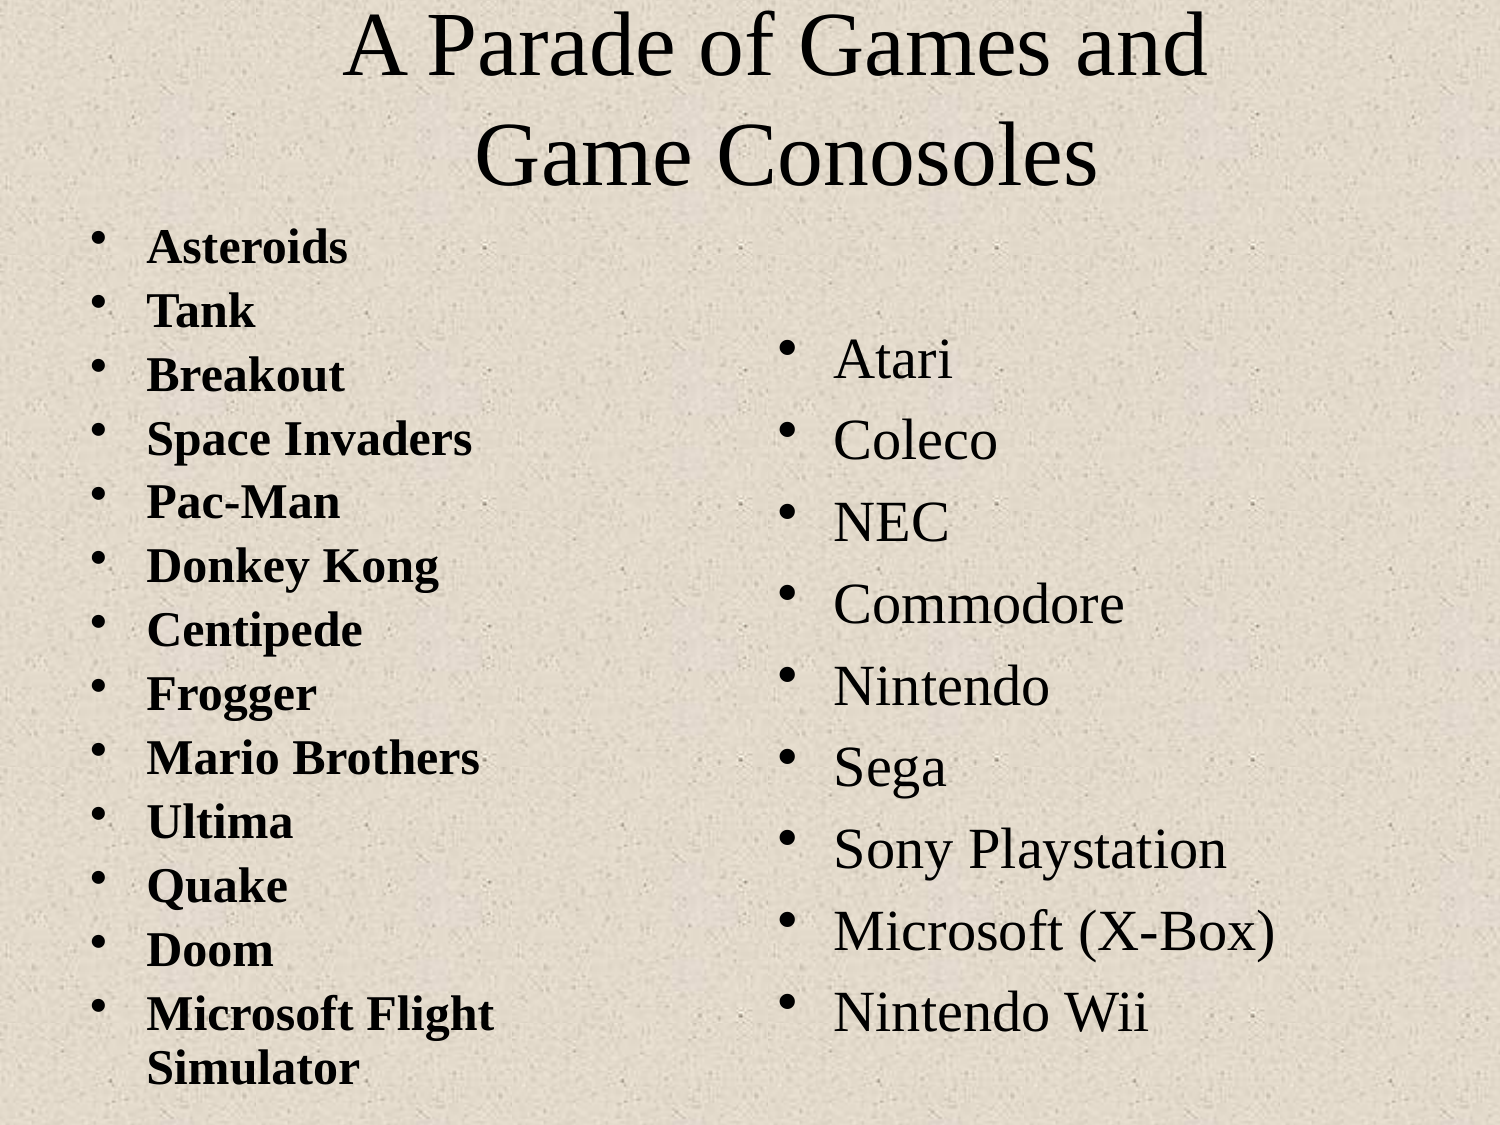

# A Parade of Games and Game Conosoles
Asteroids
Tank
Breakout
Space Invaders
Pac-Man
Donkey Kong
Centipede
Frogger
Mario Brothers
Ultima
Quake
Doom
Microsoft Flight Simulator
Atari
Coleco
NEC
Commodore
Nintendo
Sega
Sony Playstation
Microsoft (X-Box)
Nintendo Wii